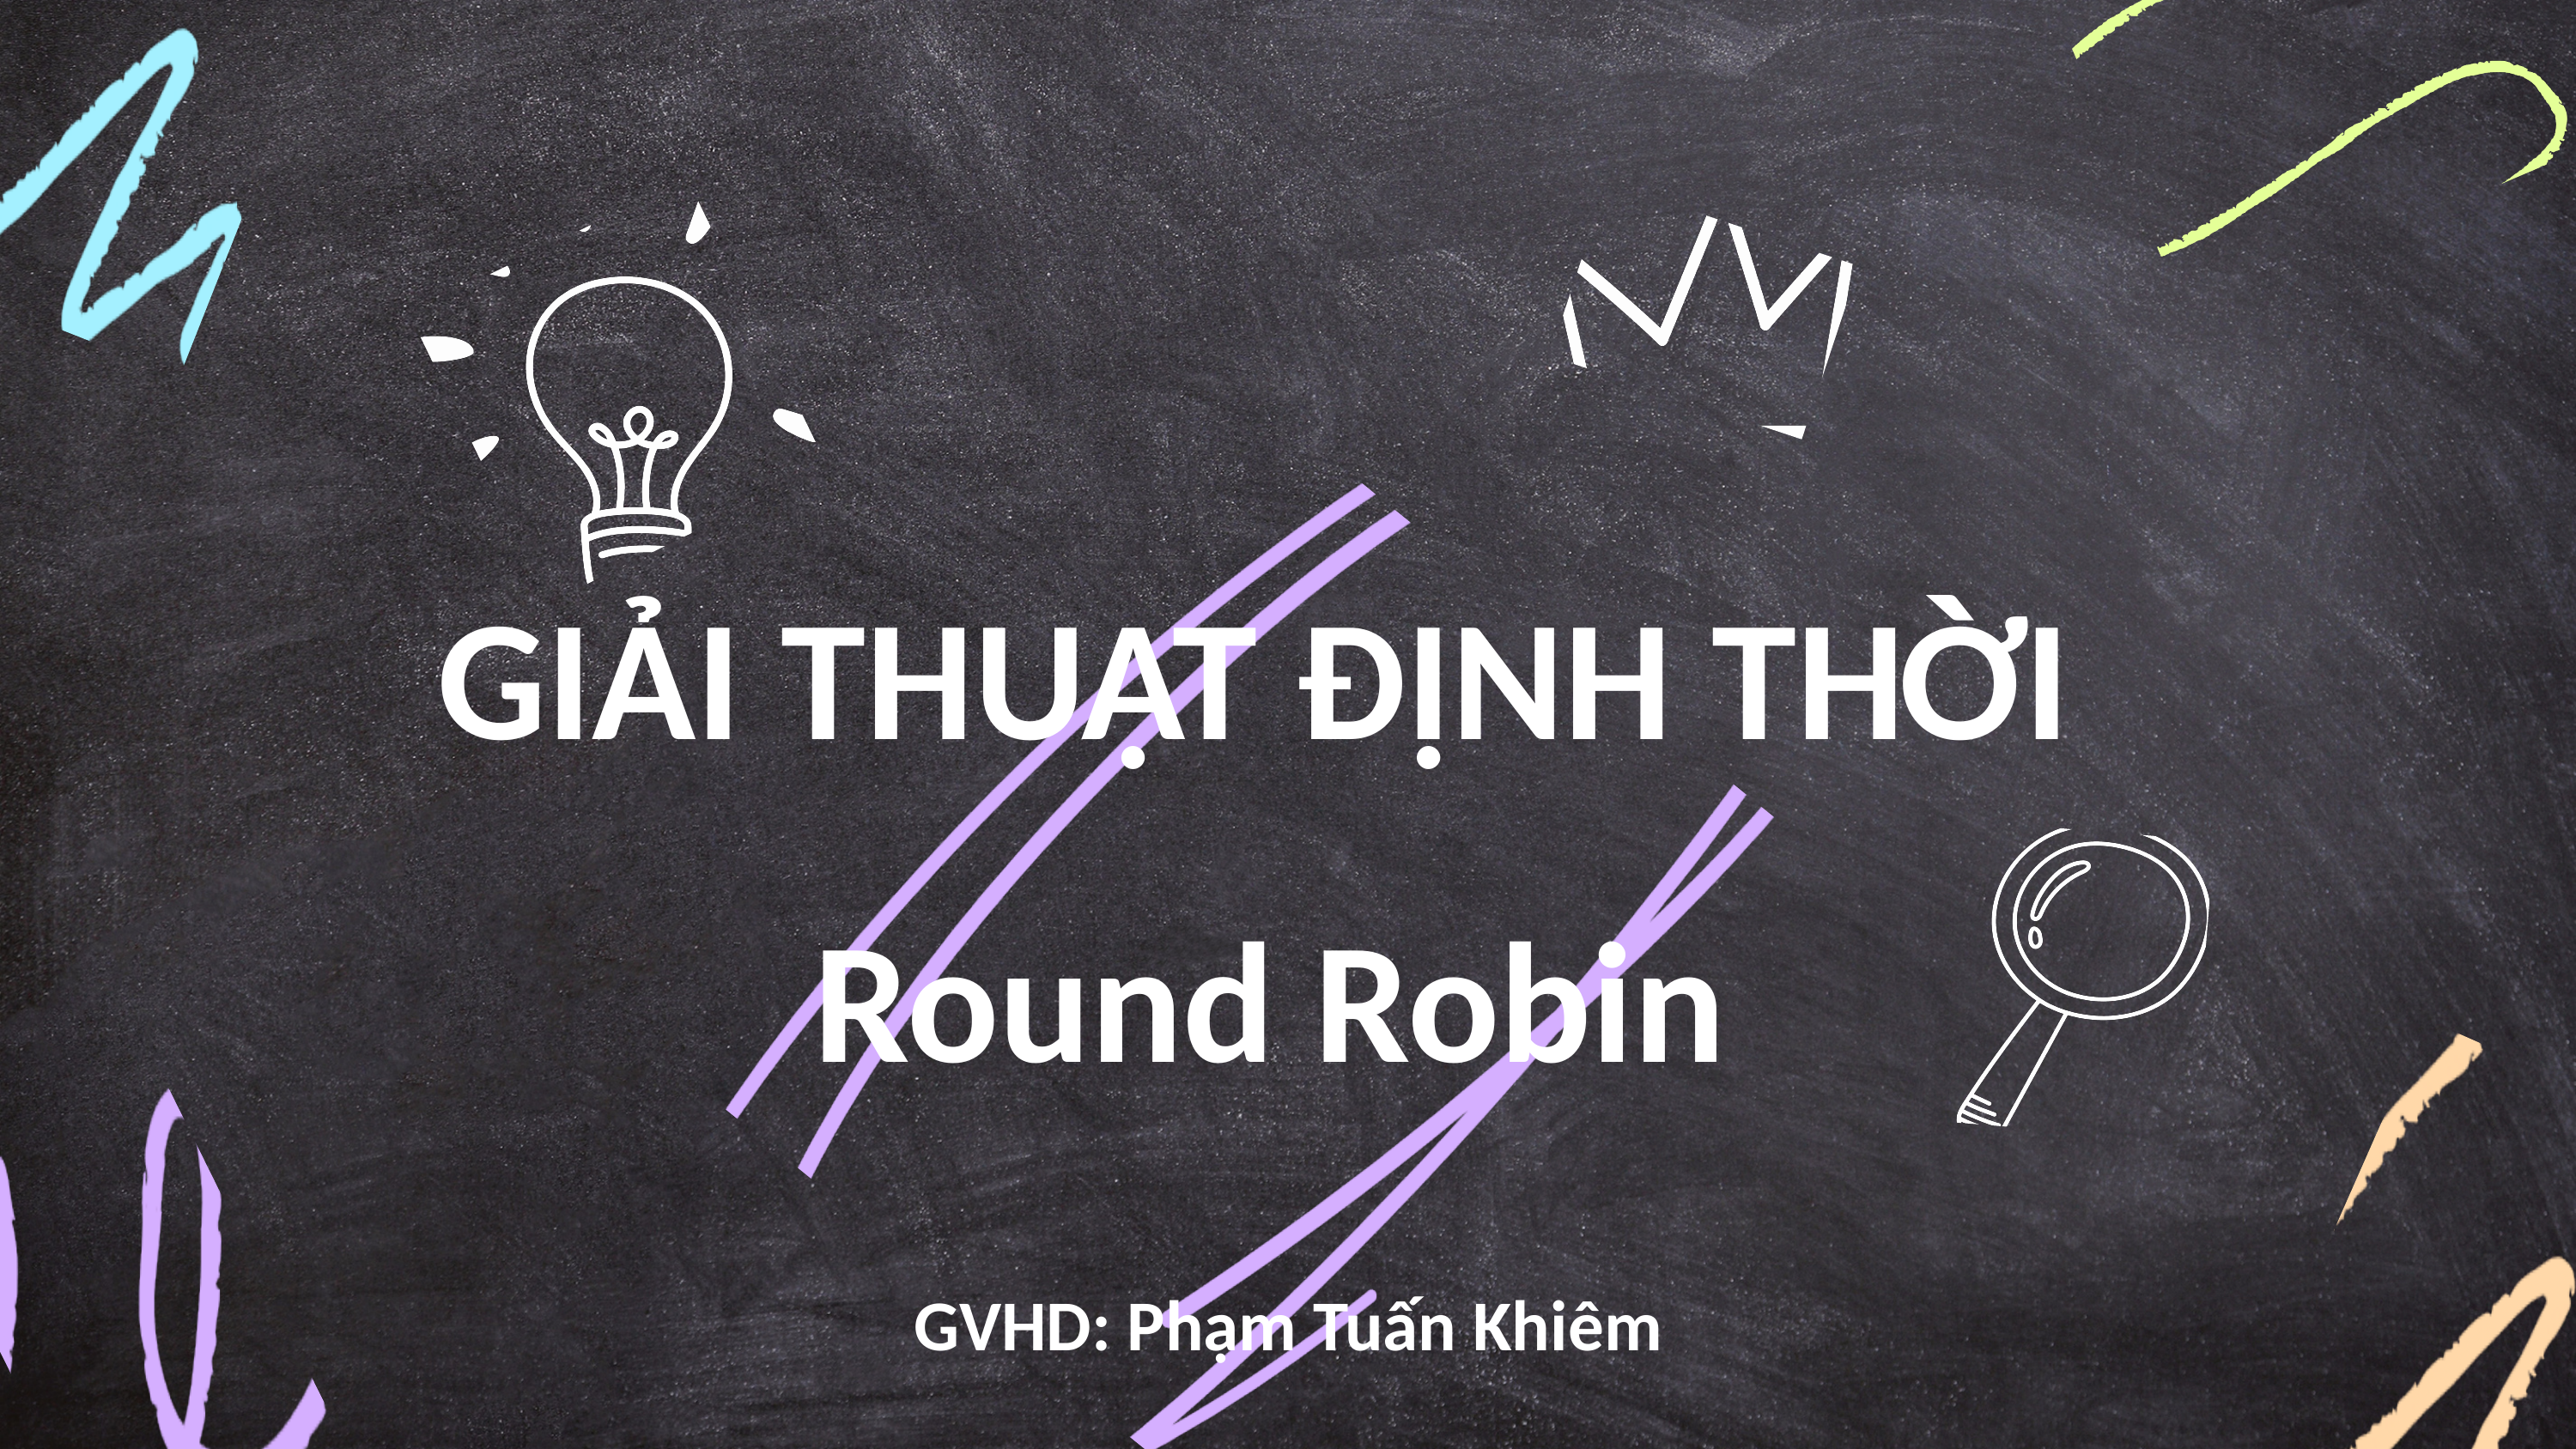

GIẢI THUẬT ĐỊNH THỜI

Round Robin

GVHD: Phạm Tuấn Khiêm